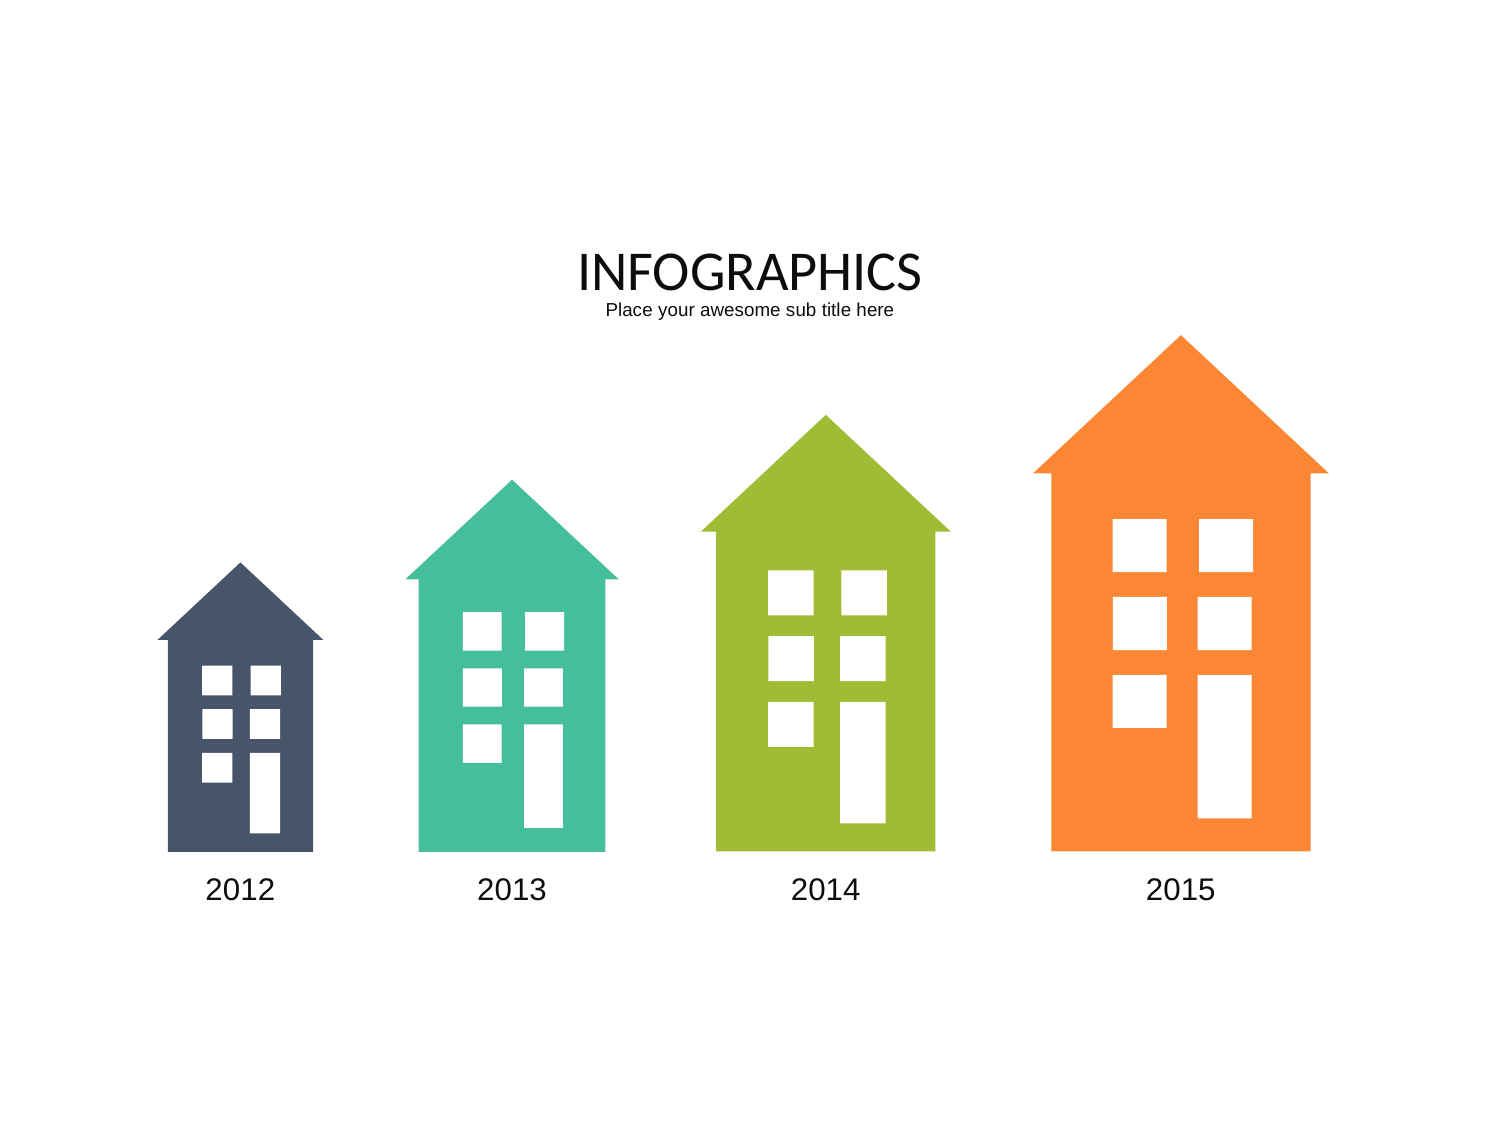

INFOGRAPHICS
Place your awesome sub title here

2013
2014
2015
2012